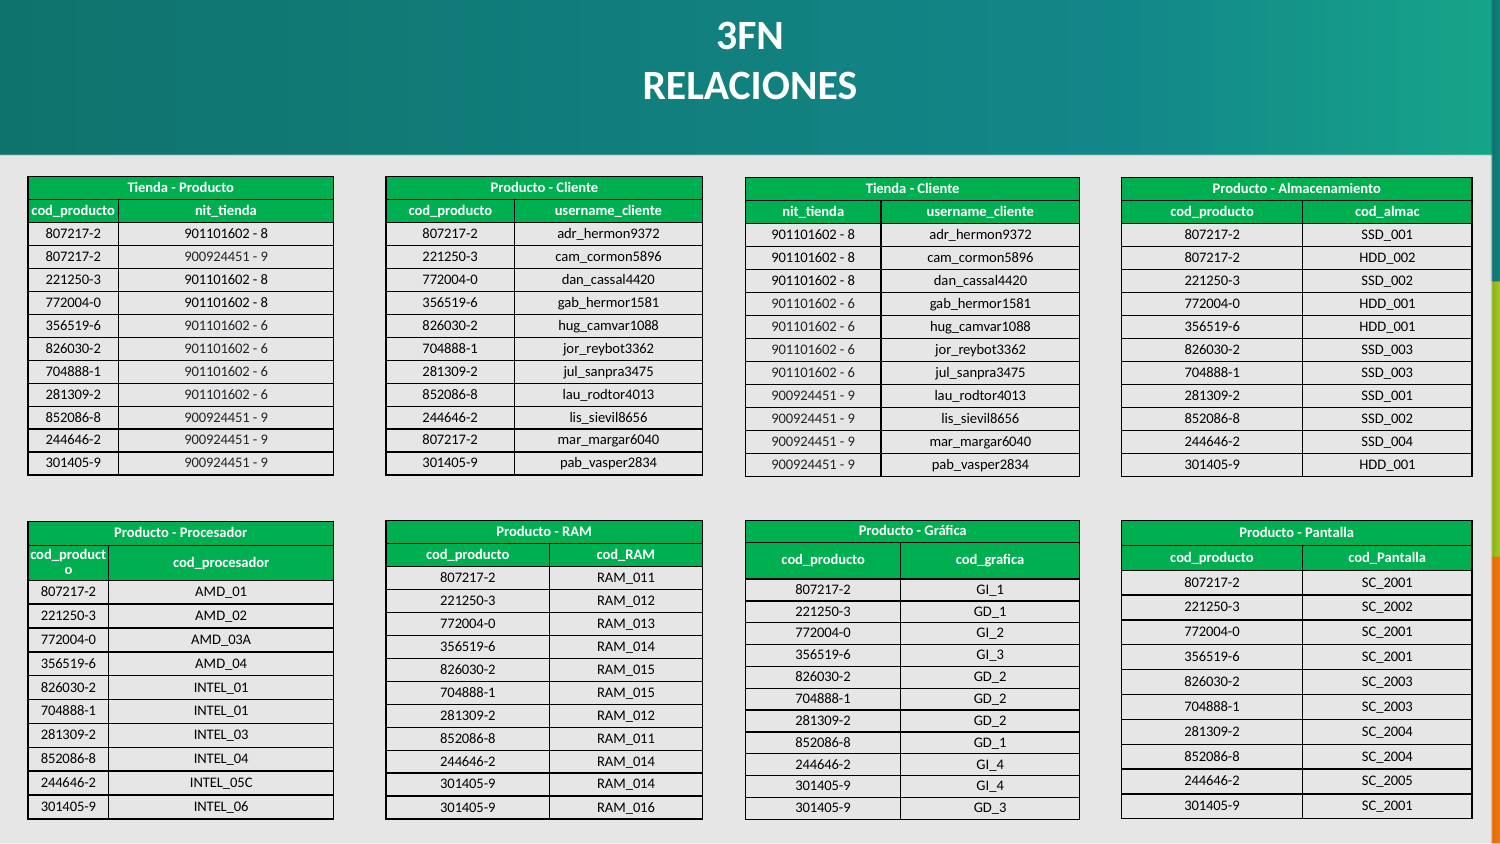

3FN
RELACIONES
| Tienda - Producto |  |
| --- | --- |
| cod\_producto | nit\_tienda |
| 807217-2 | 901101602 - 8 |
| 807217-2 | 900924451 - 9 |
| 221250-3 | 901101602 - 8 |
| 772004-0 | 901101602 - 8 |
| 356519-6 | 901101602 - 6 |
| 826030-2 | 901101602 - 6 |
| 704888-1 | 901101602 - 6 |
| 281309-2 | 901101602 - 6 |
| 852086-8 | 900924451 - 9 |
| 244646-2 | 900924451 - 9 |
| 301405-9 | 900924451 - 9 |
| Producto - Cliente |  |
| --- | --- |
| cod\_producto | username\_cliente |
| 807217-2 | adr\_hermon9372 |
| 221250-3 | cam\_cormon5896 |
| 772004-0 | dan\_cassal4420 |
| 356519-6 | gab\_hermor1581 |
| 826030-2 | hug\_camvar1088 |
| 704888-1 | jor\_reybot3362 |
| 281309-2 | jul\_sanpra3475 |
| 852086-8 | lau\_rodtor4013 |
| 244646-2 | lis\_sievil8656 |
| 807217-2 | mar\_margar6040 |
| 301405-9 | pab\_vasper2834 |
| Tienda - Cliente |  |
| --- | --- |
| nit\_tienda | username\_cliente |
| 901101602 - 8 | adr\_hermon9372 |
| 901101602 - 8 | cam\_cormon5896 |
| 901101602 - 8 | dan\_cassal4420 |
| 901101602 - 6 | gab\_hermor1581 |
| 901101602 - 6 | hug\_camvar1088 |
| 901101602 - 6 | jor\_reybot3362 |
| 901101602 - 6 | jul\_sanpra3475 |
| 900924451 - 9 | lau\_rodtor4013 |
| 900924451 - 9 | lis\_sievil8656 |
| 900924451 - 9 | mar\_margar6040 |
| 900924451 - 9 | pab\_vasper2834 |
| Producto - Almacenamiento |  |
| --- | --- |
| cod\_producto | cod\_almac |
| 807217-2 | SSD\_001 |
| 807217-2 | HDD\_002 |
| 221250-3 | SSD\_002 |
| 772004-0 | HDD\_001 |
| 356519-6 | HDD\_001 |
| 826030-2 | SSD\_003 |
| 704888-1 | SSD\_003 |
| 281309-2 | SSD\_001 |
| 852086-8 | SSD\_002 |
| 244646-2 | SSD\_004 |
| 301405-9 | HDD\_001 |
| Producto - Gráfica |  |
| --- | --- |
| cod\_producto | cod\_grafica |
| 807217-2 | GI\_1 |
| 221250-3 | GD\_1 |
| 772004-0 | GI\_2 |
| 356519-6 | GI\_3 |
| 826030-2 | GD\_2 |
| 704888-1 | GD\_2 |
| 281309-2 | GD\_2 |
| 852086-8 | GD\_1 |
| 244646-2 | GI\_4 |
| 301405-9 | GI\_4 |
| 301405-9 | GD\_3 |
| Producto - Pantalla |  |
| --- | --- |
| cod\_producto | cod\_Pantalla |
| 807217-2 | SC\_2001 |
| 221250-3 | SC\_2002 |
| 772004-0 | SC\_2001 |
| 356519-6 | SC\_2001 |
| 826030-2 | SC\_2003 |
| 704888-1 | SC\_2003 |
| 281309-2 | SC\_2004 |
| 852086-8 | SC\_2004 |
| 244646-2 | SC\_2005 |
| 301405-9 | SC\_2001 |
| Producto - RAM |  |
| --- | --- |
| cod\_producto | cod\_RAM |
| 807217-2 | RAM\_011 |
| 221250-3 | RAM\_012 |
| 772004-0 | RAM\_013 |
| 356519-6 | RAM\_014 |
| 826030-2 | RAM\_015 |
| 704888-1 | RAM\_015 |
| 281309-2 | RAM\_012 |
| 852086-8 | RAM\_011 |
| 244646-2 | RAM\_014 |
| 301405-9 | RAM\_014 |
| 301405-9 | RAM\_016 |
| Producto - Procesador |  |
| --- | --- |
| cod\_producto | cod\_procesador |
| 807217-2 | AMD\_01 |
| 221250-3 | AMD\_02 |
| 772004-0 | AMD\_03A |
| 356519-6 | AMD\_04 |
| 826030-2 | INTEL\_01 |
| 704888-1 | INTEL\_01 |
| 281309-2 | INTEL\_03 |
| 852086-8 | INTEL\_04 |
| 244646-2 | INTEL\_05C |
| 301405-9 | INTEL\_06 |